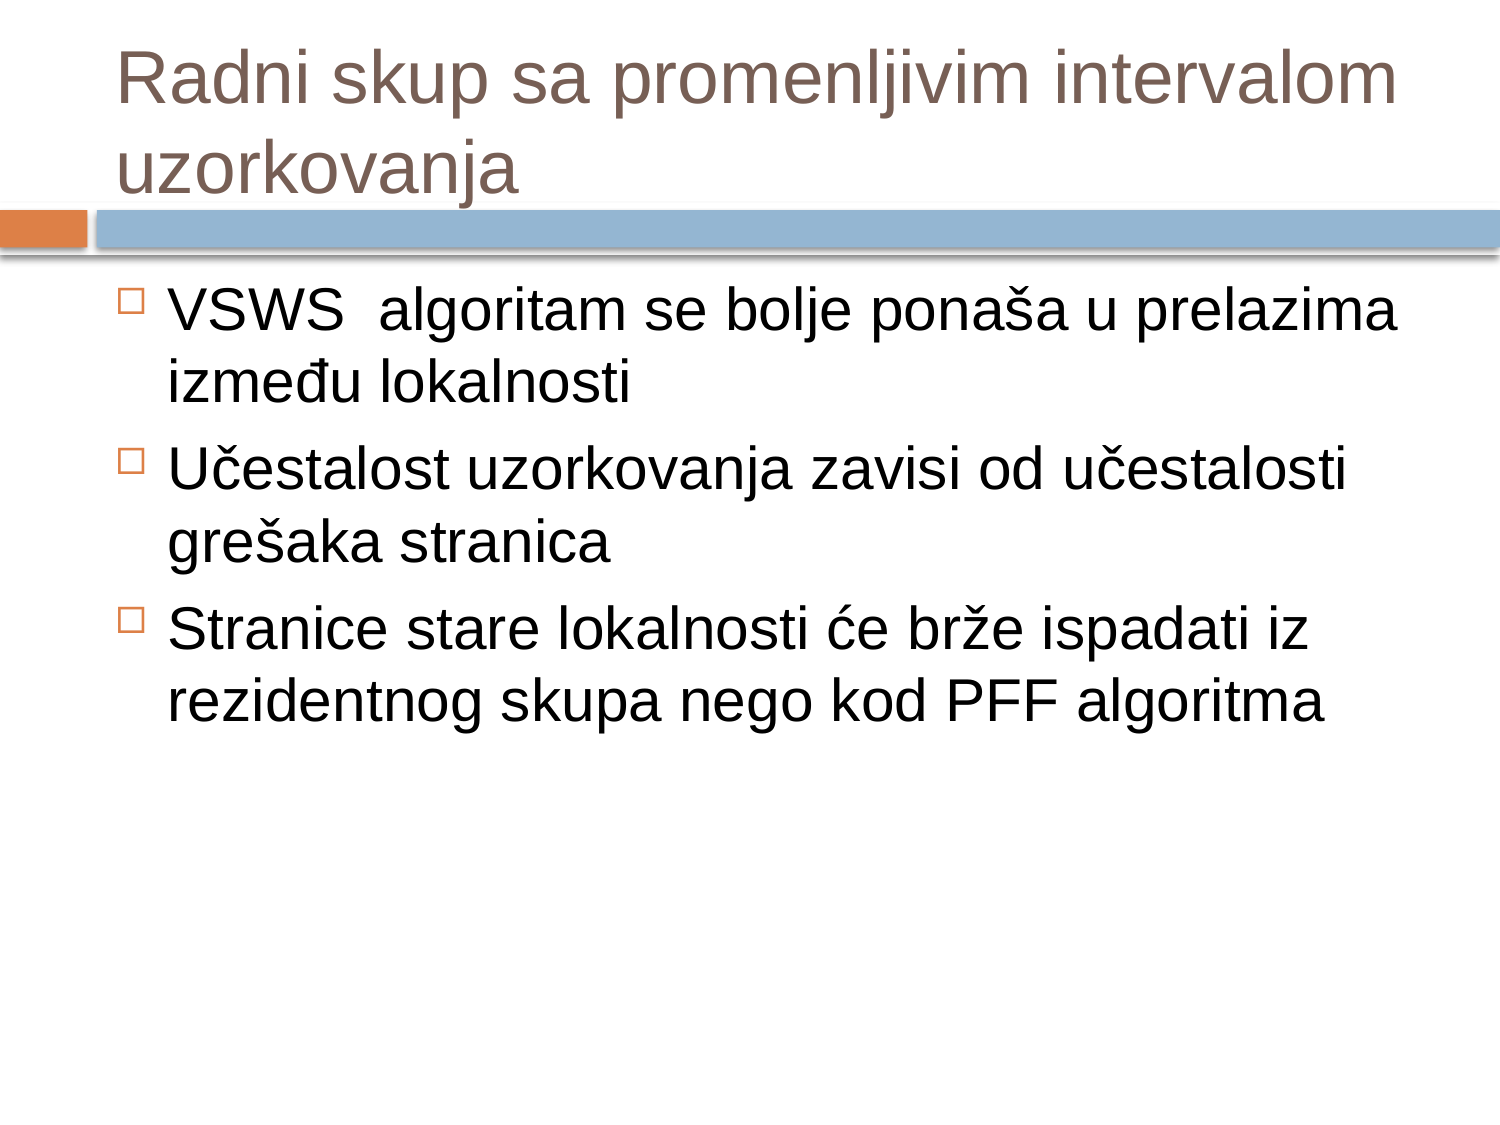

# Radni skup sa promenljivim intervalom uzorkovanja
VSWS  algoritam se bolje ponaša u prelazima između lokalnosti
Učestalost uzorkovanja zavisi od učestalosti grešaka stranica
Stranice stare lokalnosti će brže ispadati iz rezidentnog skupa nego kod PFF algoritma